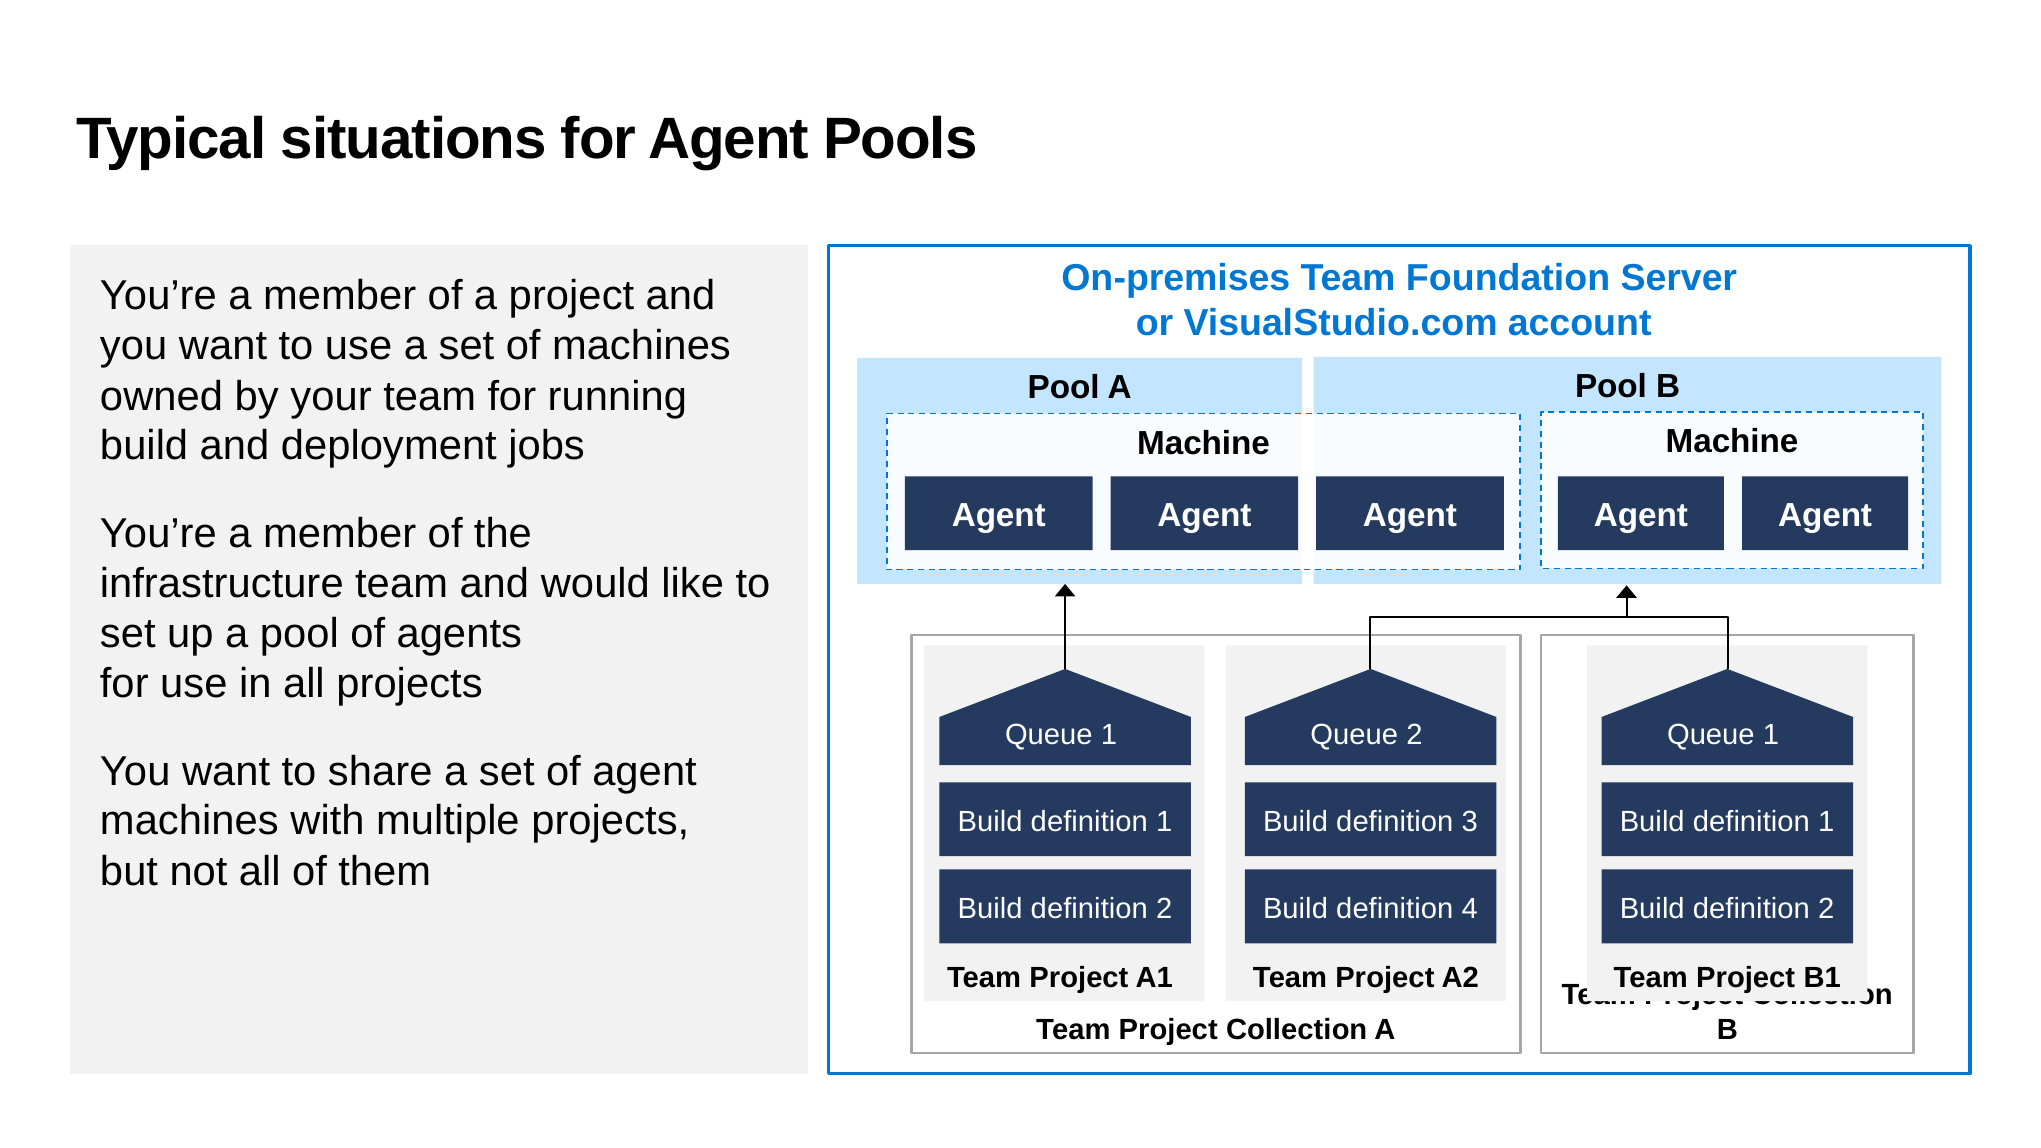

# Typical situations for Agent Pools
You’re a member of a project and you want to use a set of machines owned by your team for running build and deployment jobs
You’re a member of the infrastructure team and would like to set up a pool of agents
for use in all projects
You want to share a set of agent machines with multiple projects,
but not all of them
On-premises Team Foundation Server
or VisualStudio.com account
Pool B
Pool A
Machine
Machine
Agent
Agent
Agent
Agent
Agent

Queue 1
Queue 2
Queue 1
Team Project Collection A
Team Project Collection B
Team Project A1
Team Project A2
Team Project B1
Build definition 1
Build definition 3
Build definition 1
Build definition 2
Build definition 4
Build definition 2